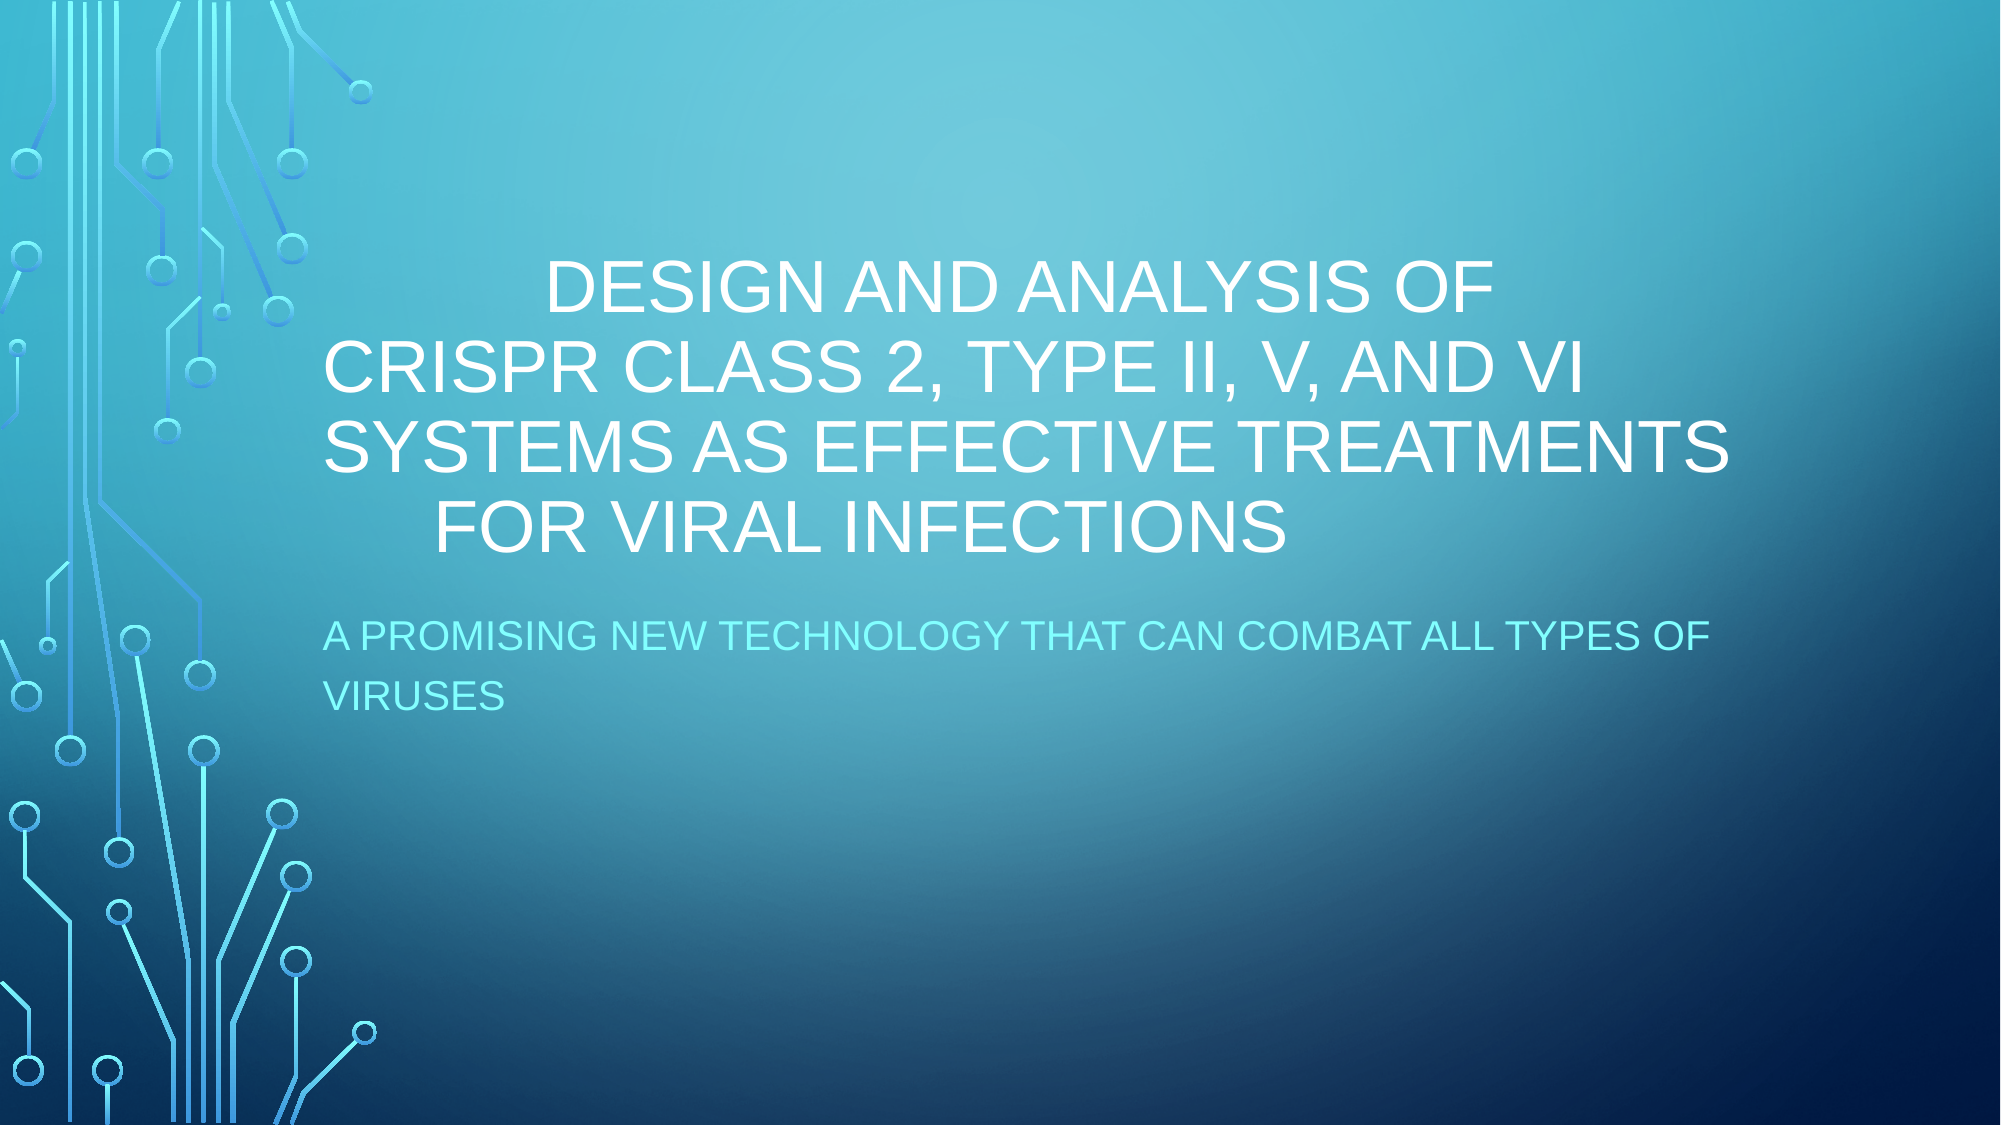

# Design and Analysis of   CRISPR Class 2, Type II, V, and VI Systems as Effective Treatments 	for Viral Infections
A promising new technology that can combat ALL TYPES OF VIRUSES